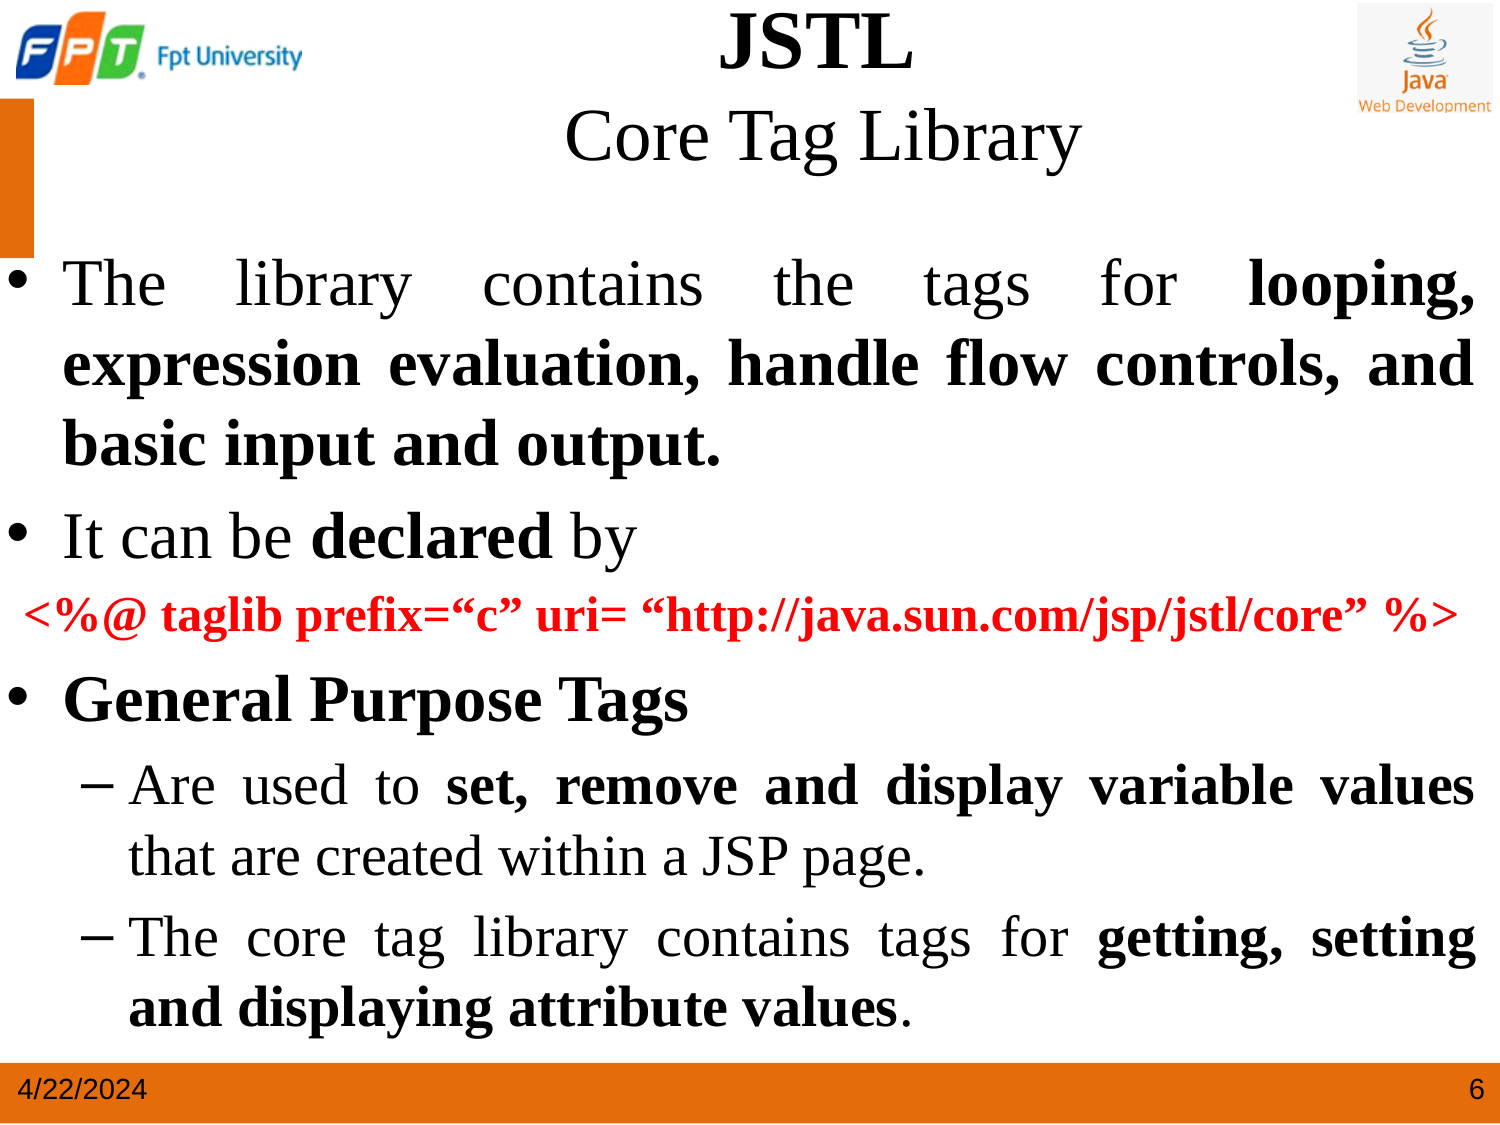

JSTL
 Core Tag Library
The library contains the tags for looping, expression evaluation, handle flow controls, and basic input and output.
It can be declared by
<%@ taglib prefix=“c” uri= “http://java.sun.com/jsp/jstl/core” %>
General Purpose Tags
Are used to set, remove and display variable values that are created within a JSP page.
The core tag library contains tags for getting, setting and displaying attribute values.
4/22/2024
6